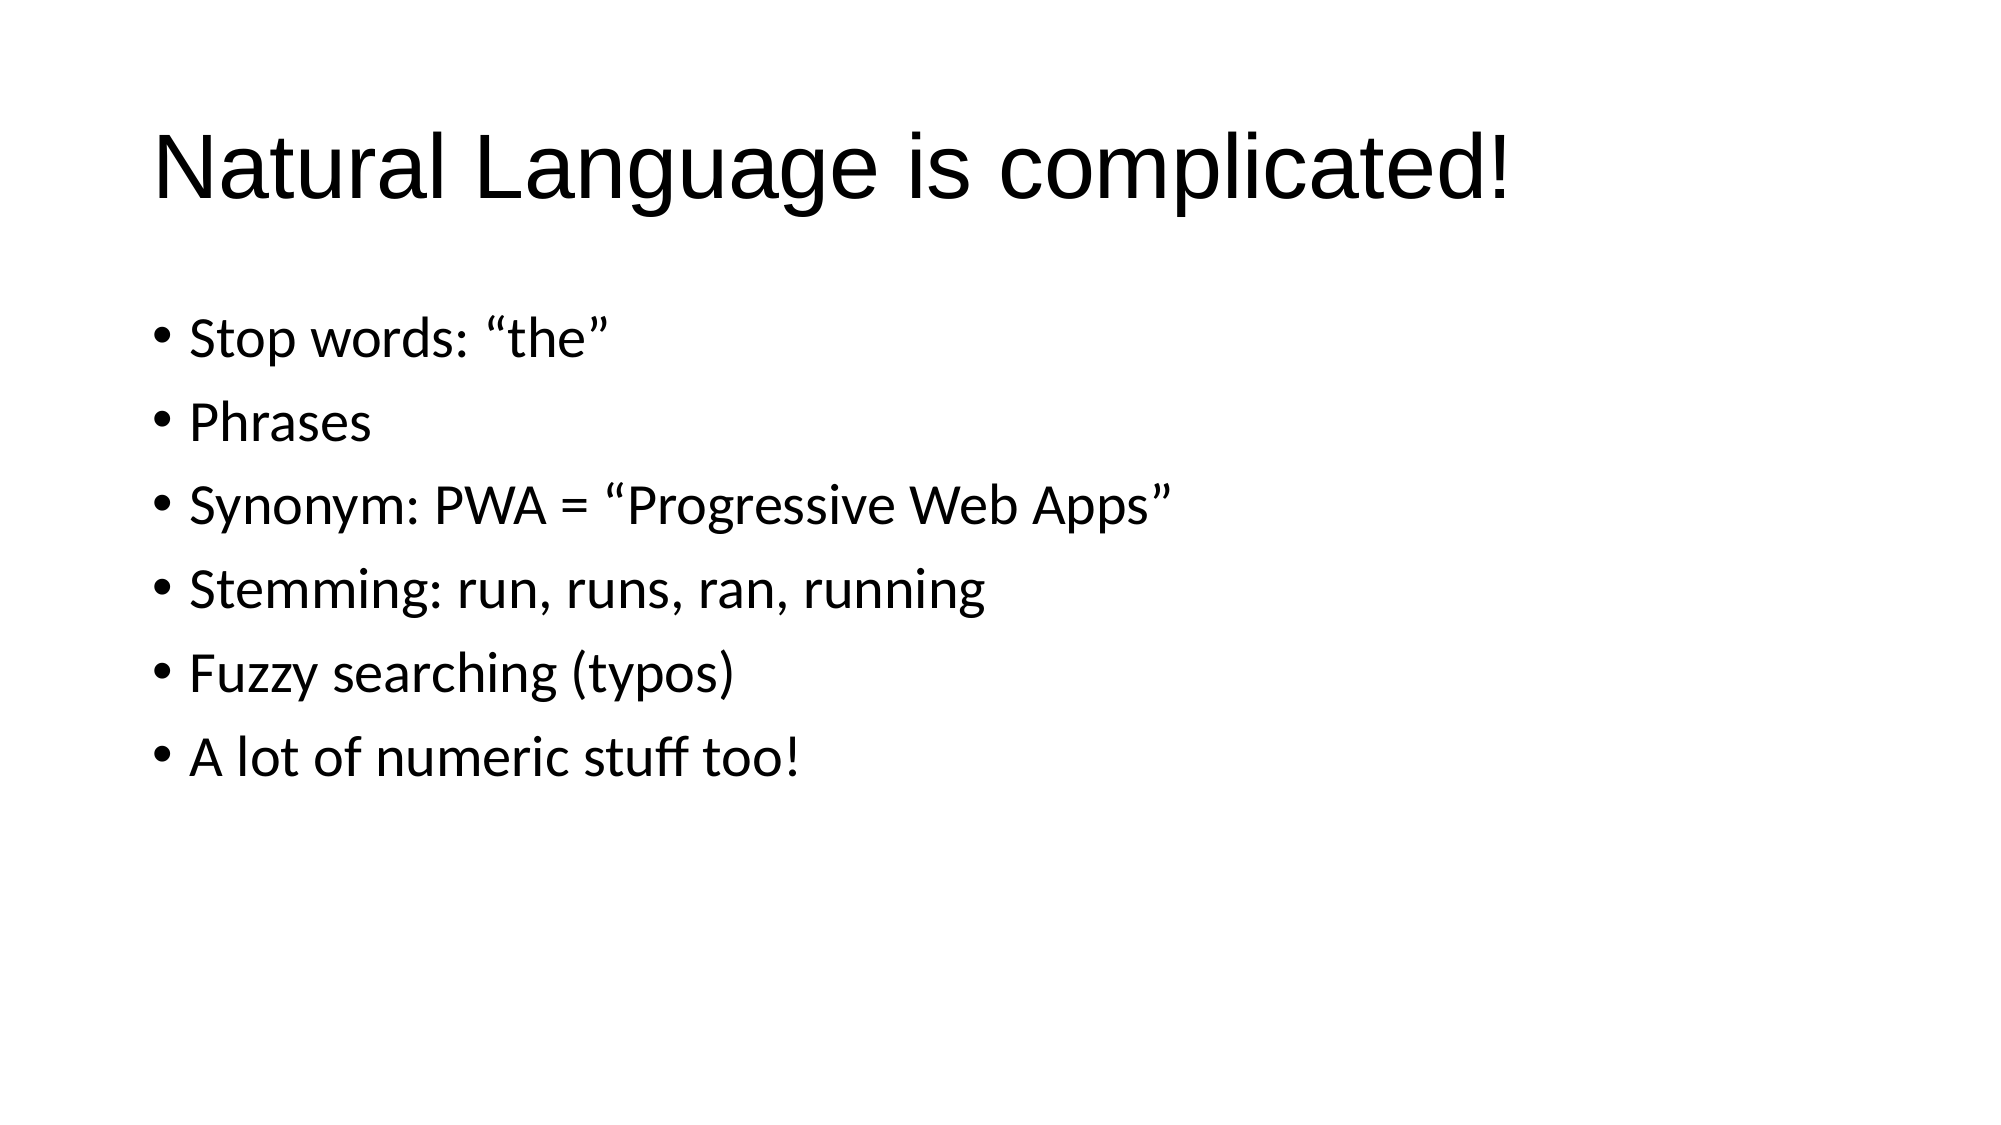

# Natural Language is complicated!
Stop words: “the”
Phrases
Synonym: PWA = “Progressive Web Apps”
Stemming: run, runs, ran, running
Fuzzy searching (typos)
A lot of numeric stuff too!